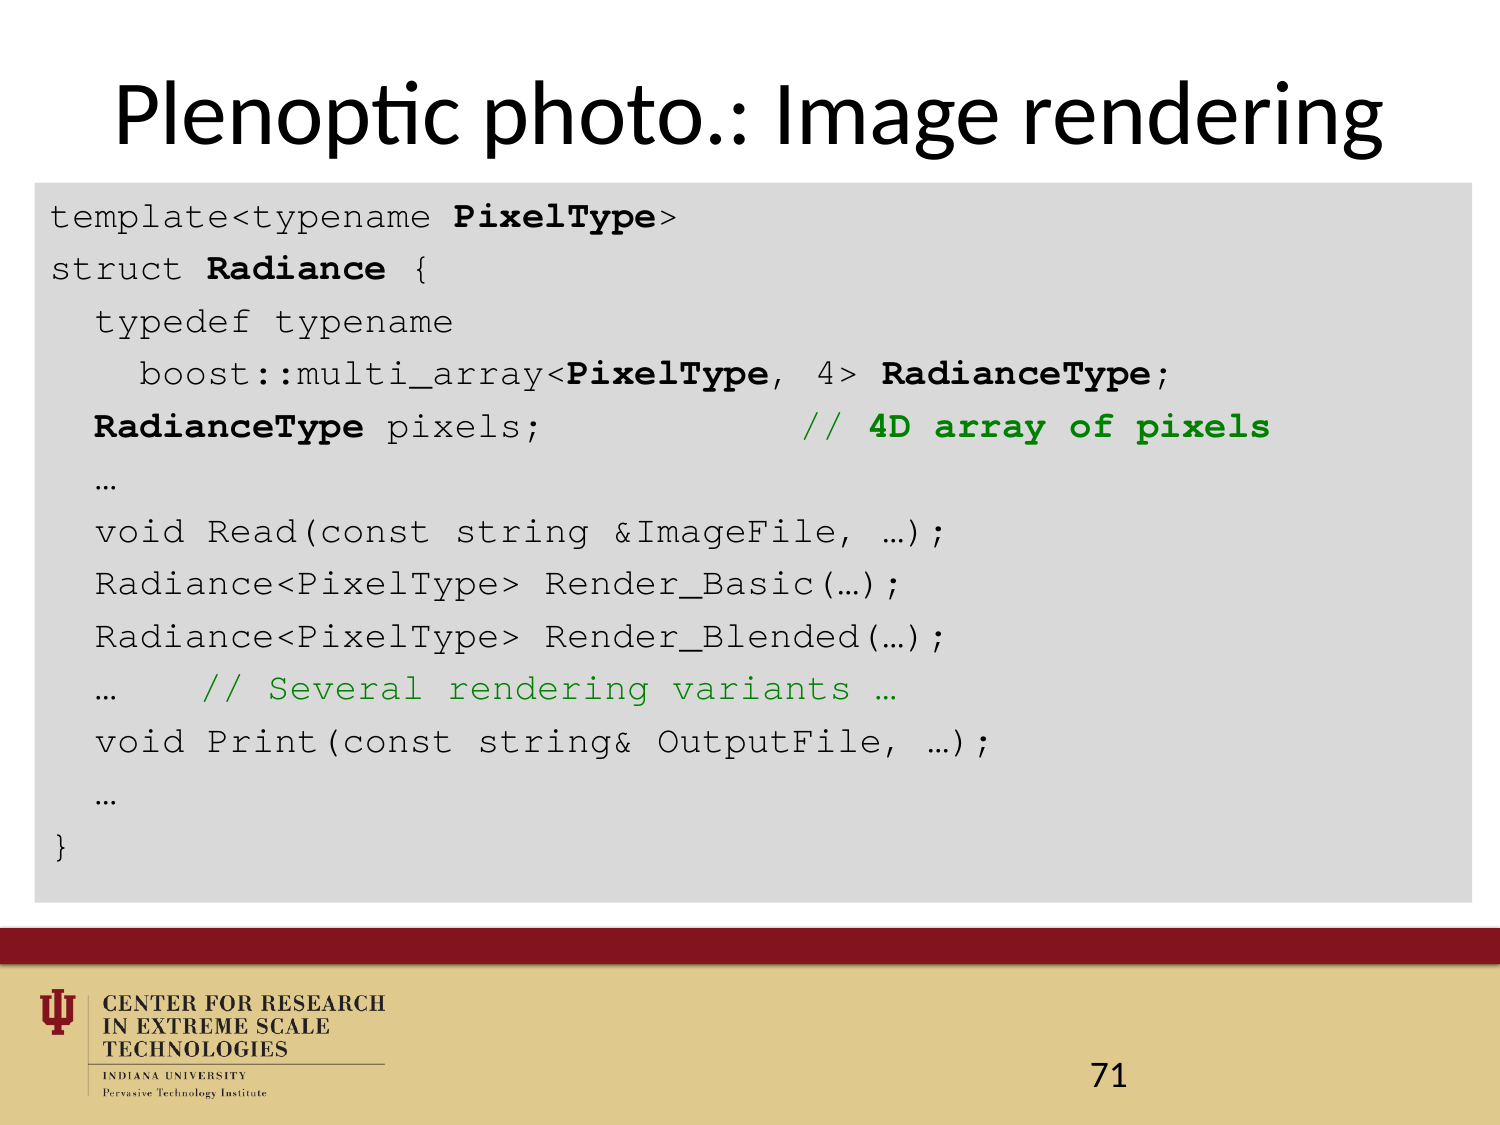

# Plenoptic photo.: Image rendering
template<typename PixelType>
struct Radiance {
  typedef typename
    boost::multi_array<PixelType, 4> RadianceType;
  RadianceType pixels;		// 4D array of pixels
  …
  void Read(const string &ImageFile, …);
  Radiance<PixelType> Render_Basic(…);
  Radiance<PixelType> Render_Blended(…);
  …	// Several rendering variants …
  void Print(const string& OutputFile, …);
  …
}
71